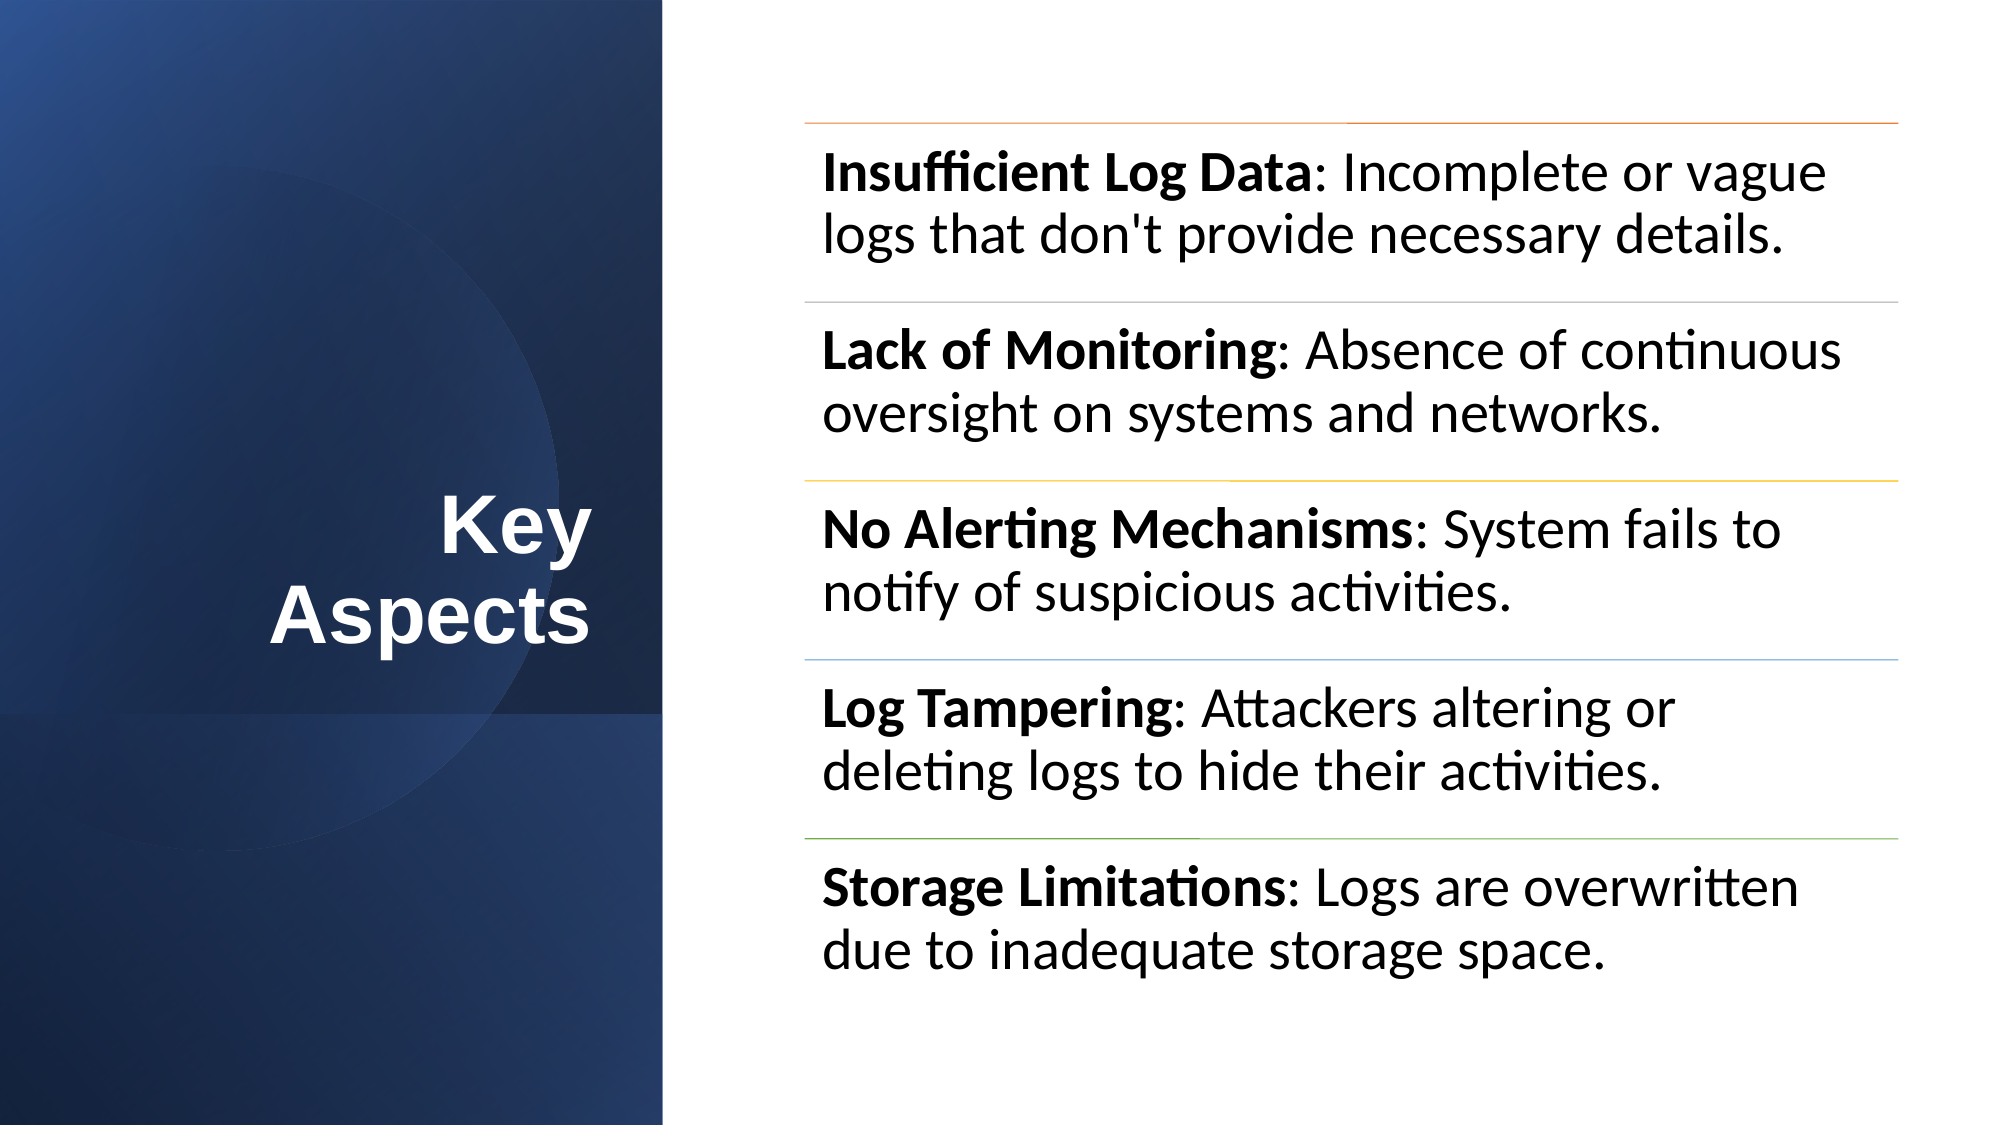

Insufficient Log Data: Incomplete or vague logs that don't provide necessary details.
Lack of Monitoring: Absence of continuous oversight on systems and networks.
No Alerting Mechanisms: System fails to notify of suspicious activities.
Log Tampering: Attackers altering or deleting logs to hide their activities.
Storage Limitations: Logs are overwritten due to inadequate storage space.

# Key Aspects